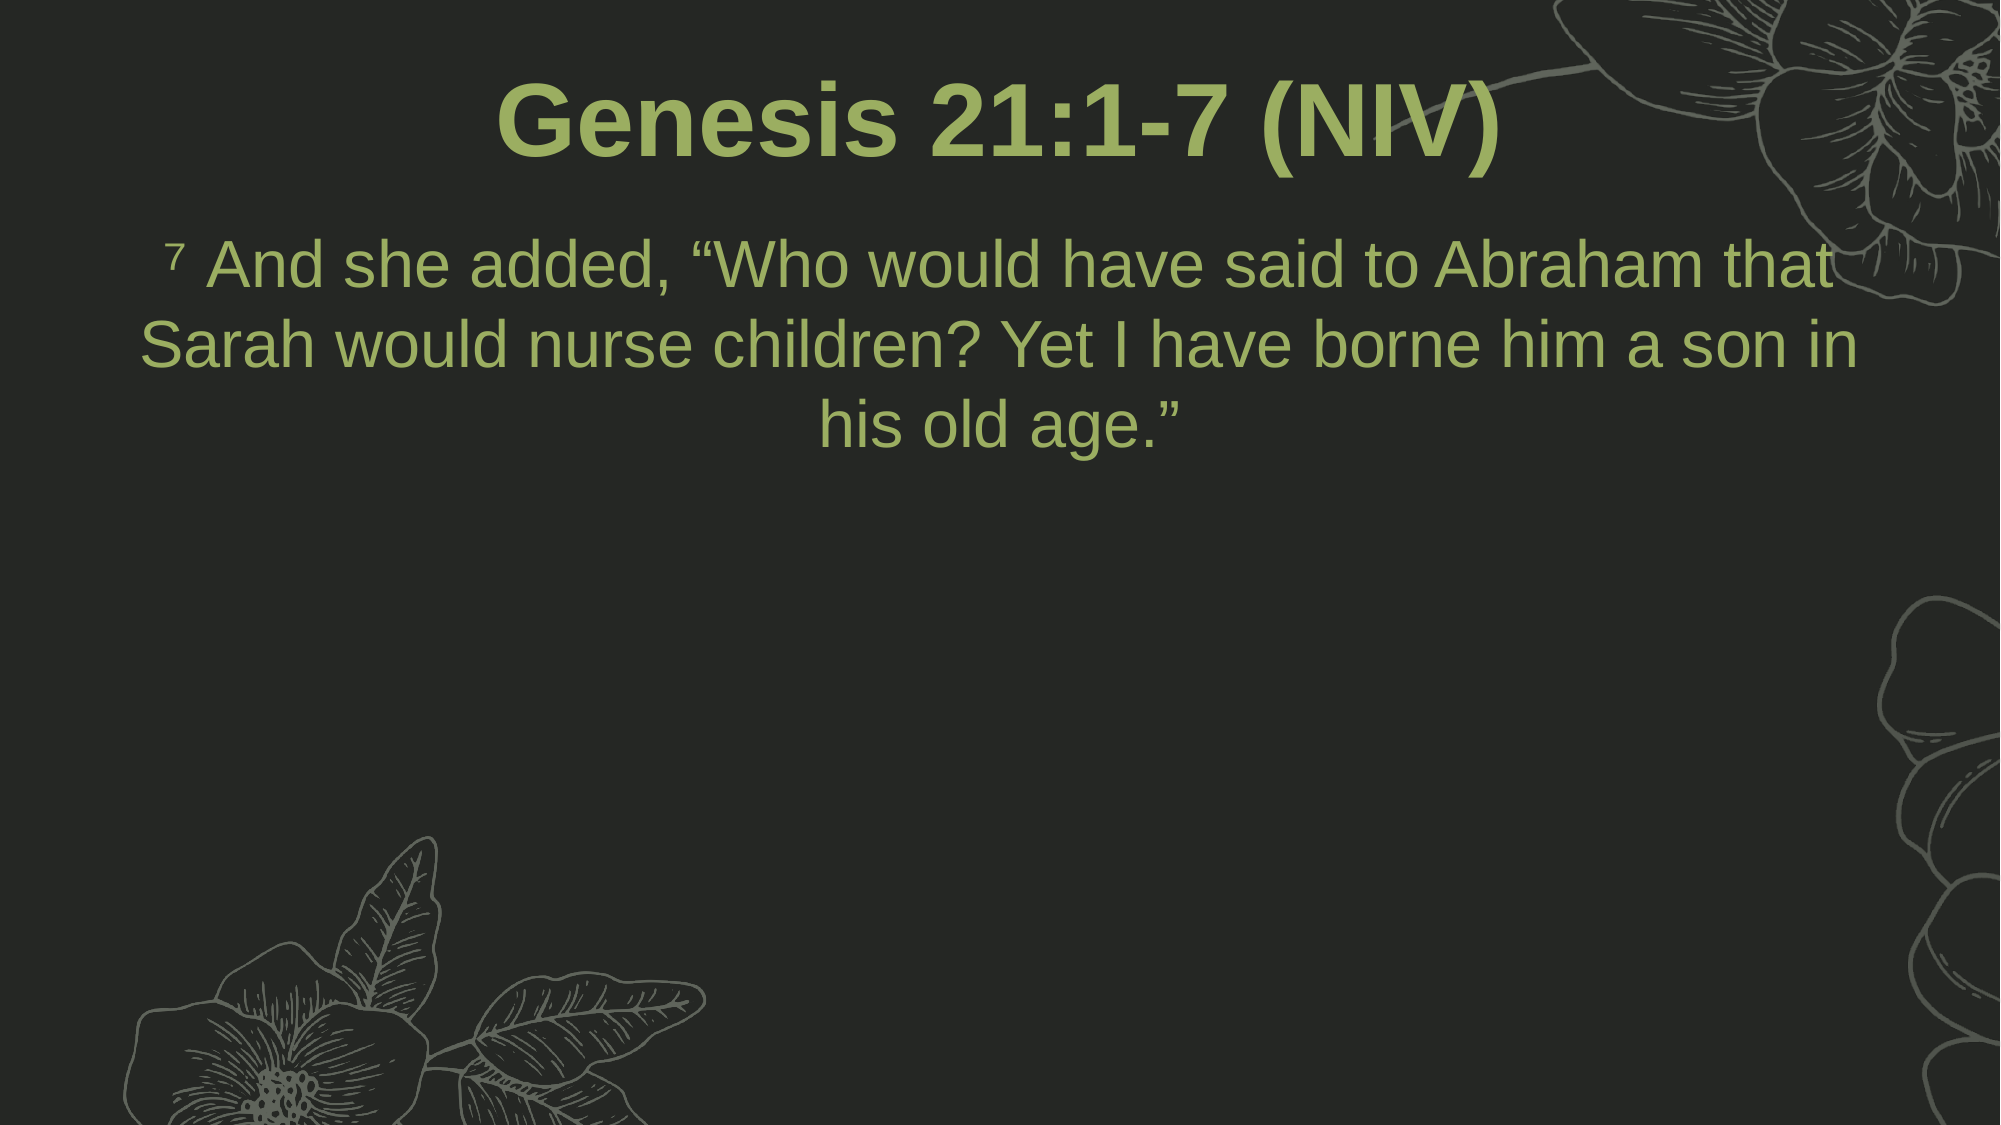

Genesis 21:1-7 (NIV)
⁷ And she added, “Who would have said to Abraham that Sarah would nurse children? Yet I have borne him a son in his old age.”